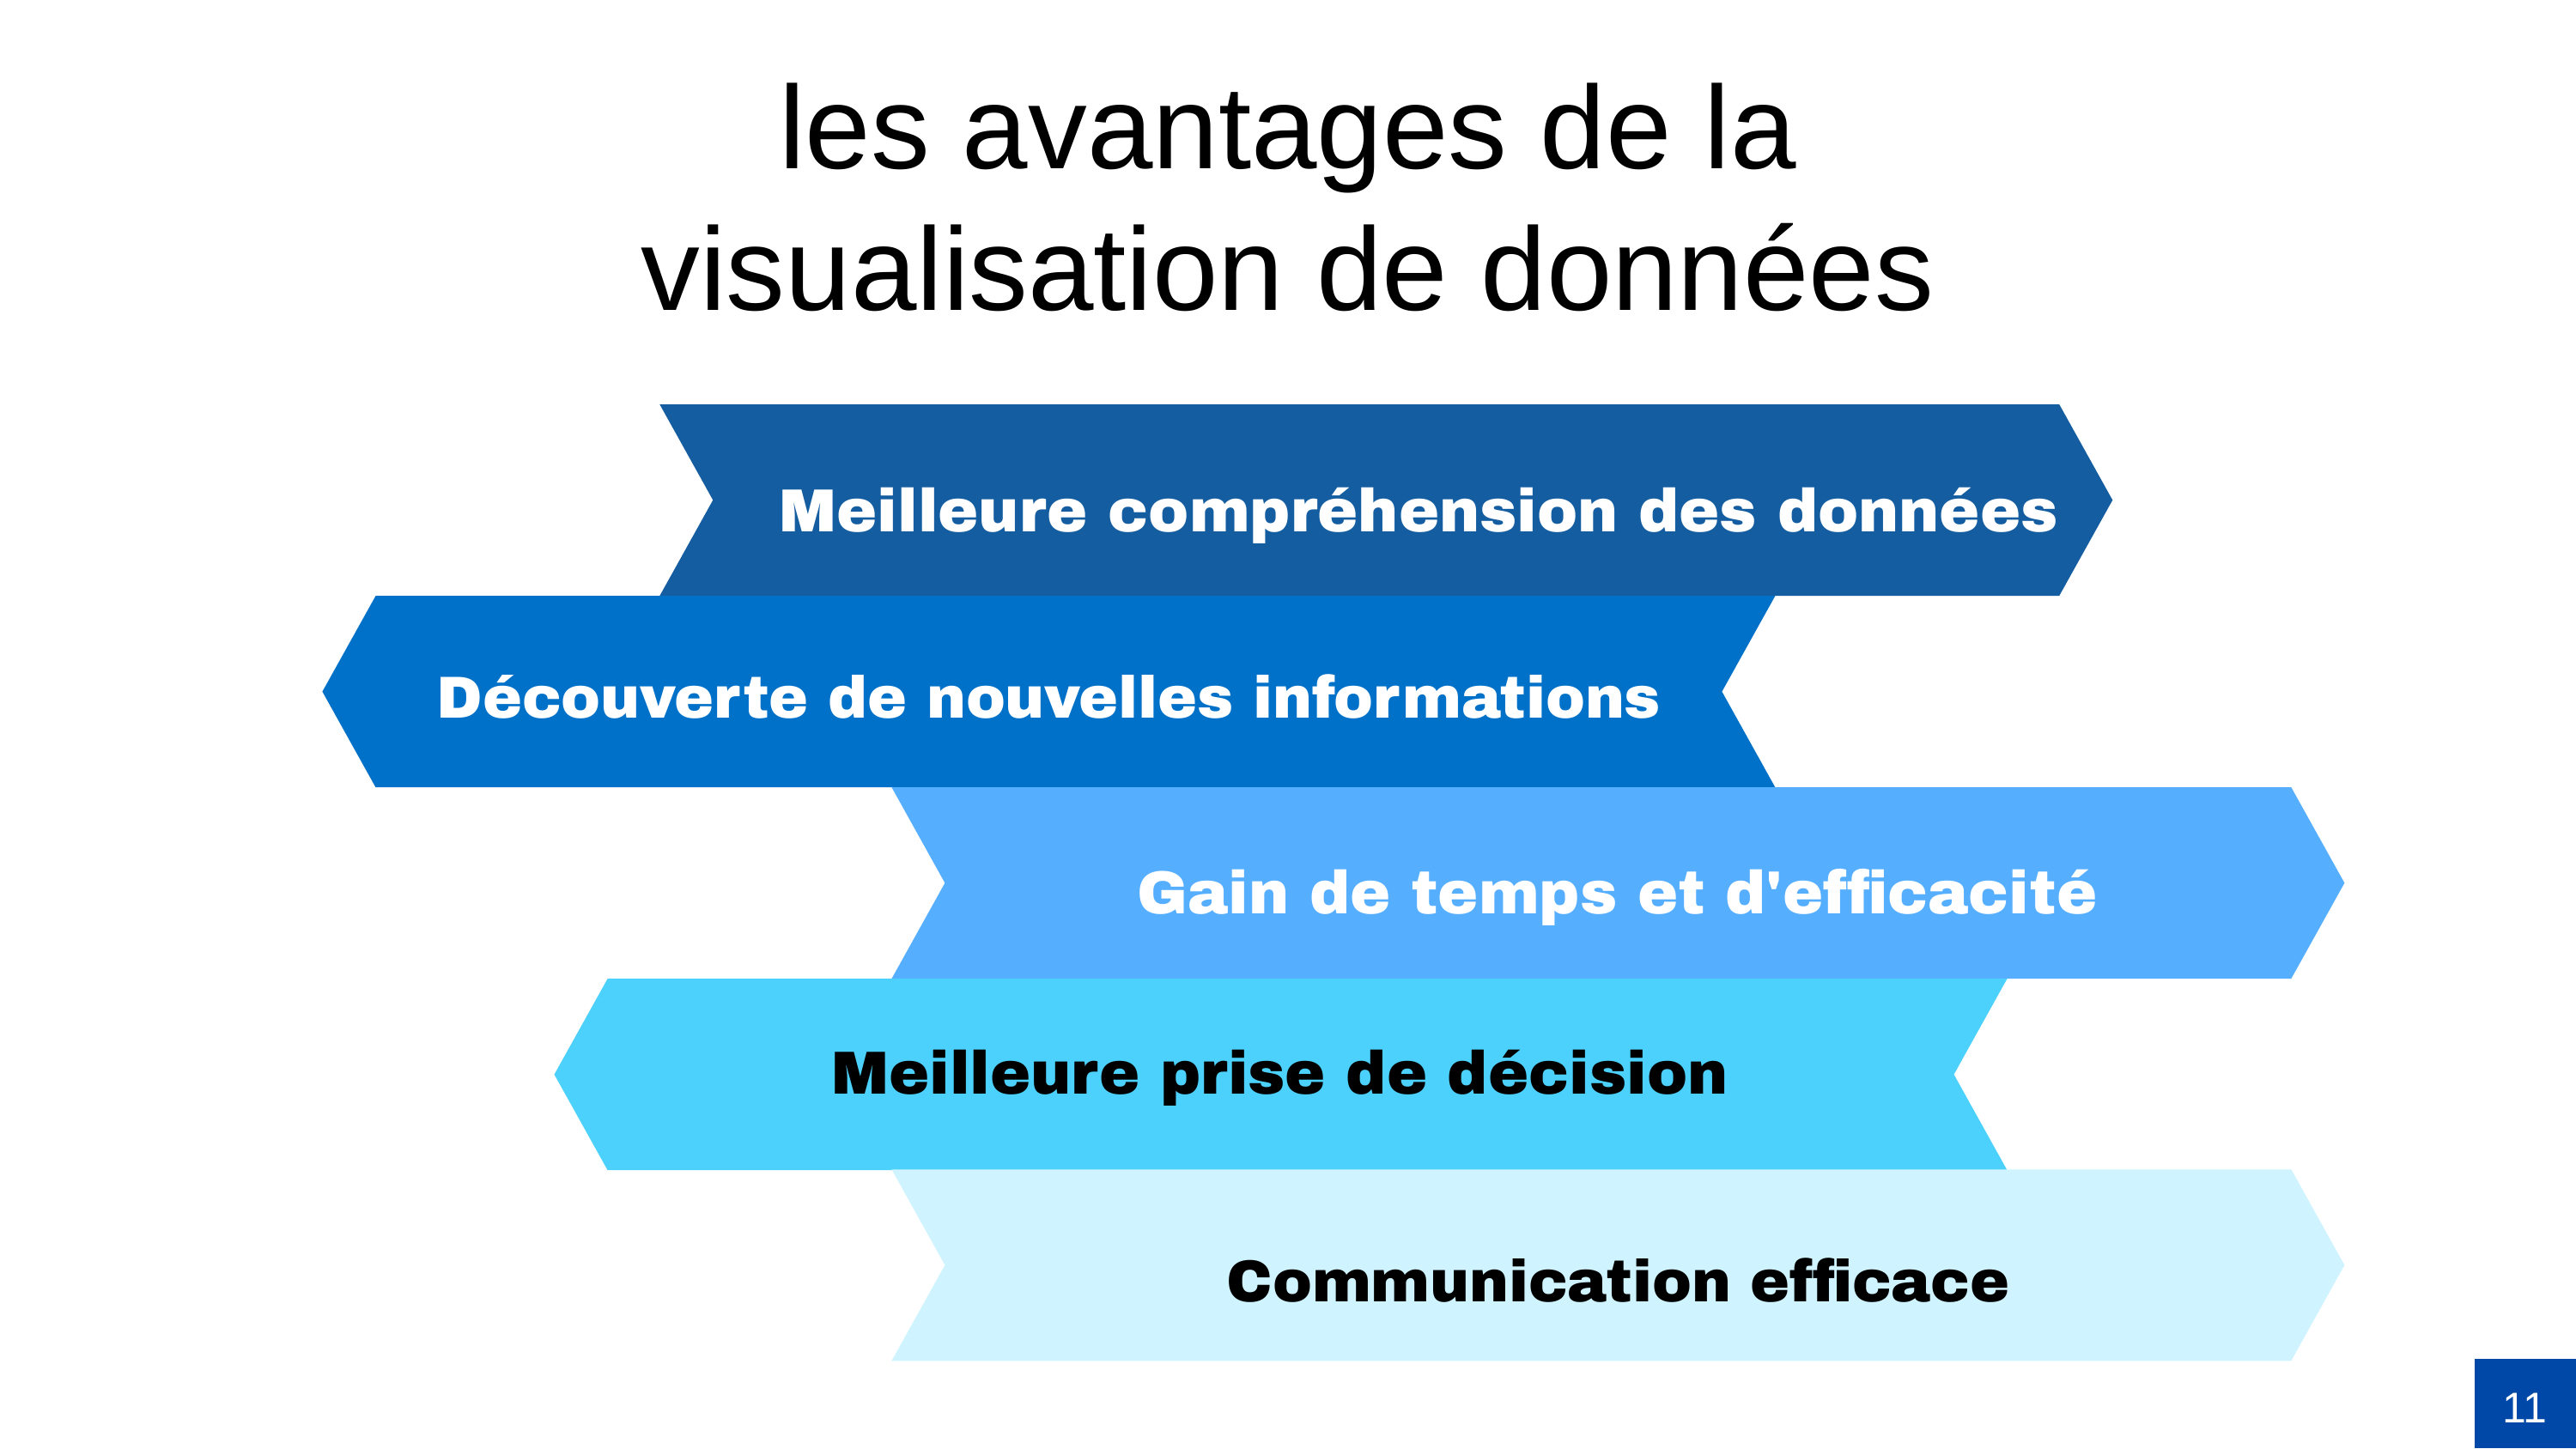

les avantages de la visualisation de données

Meilleure compréhension des données

Découverte de nouvelles informations

Gain de temps et d'efficacité

Meilleure prise de décision

Communication efficace

11